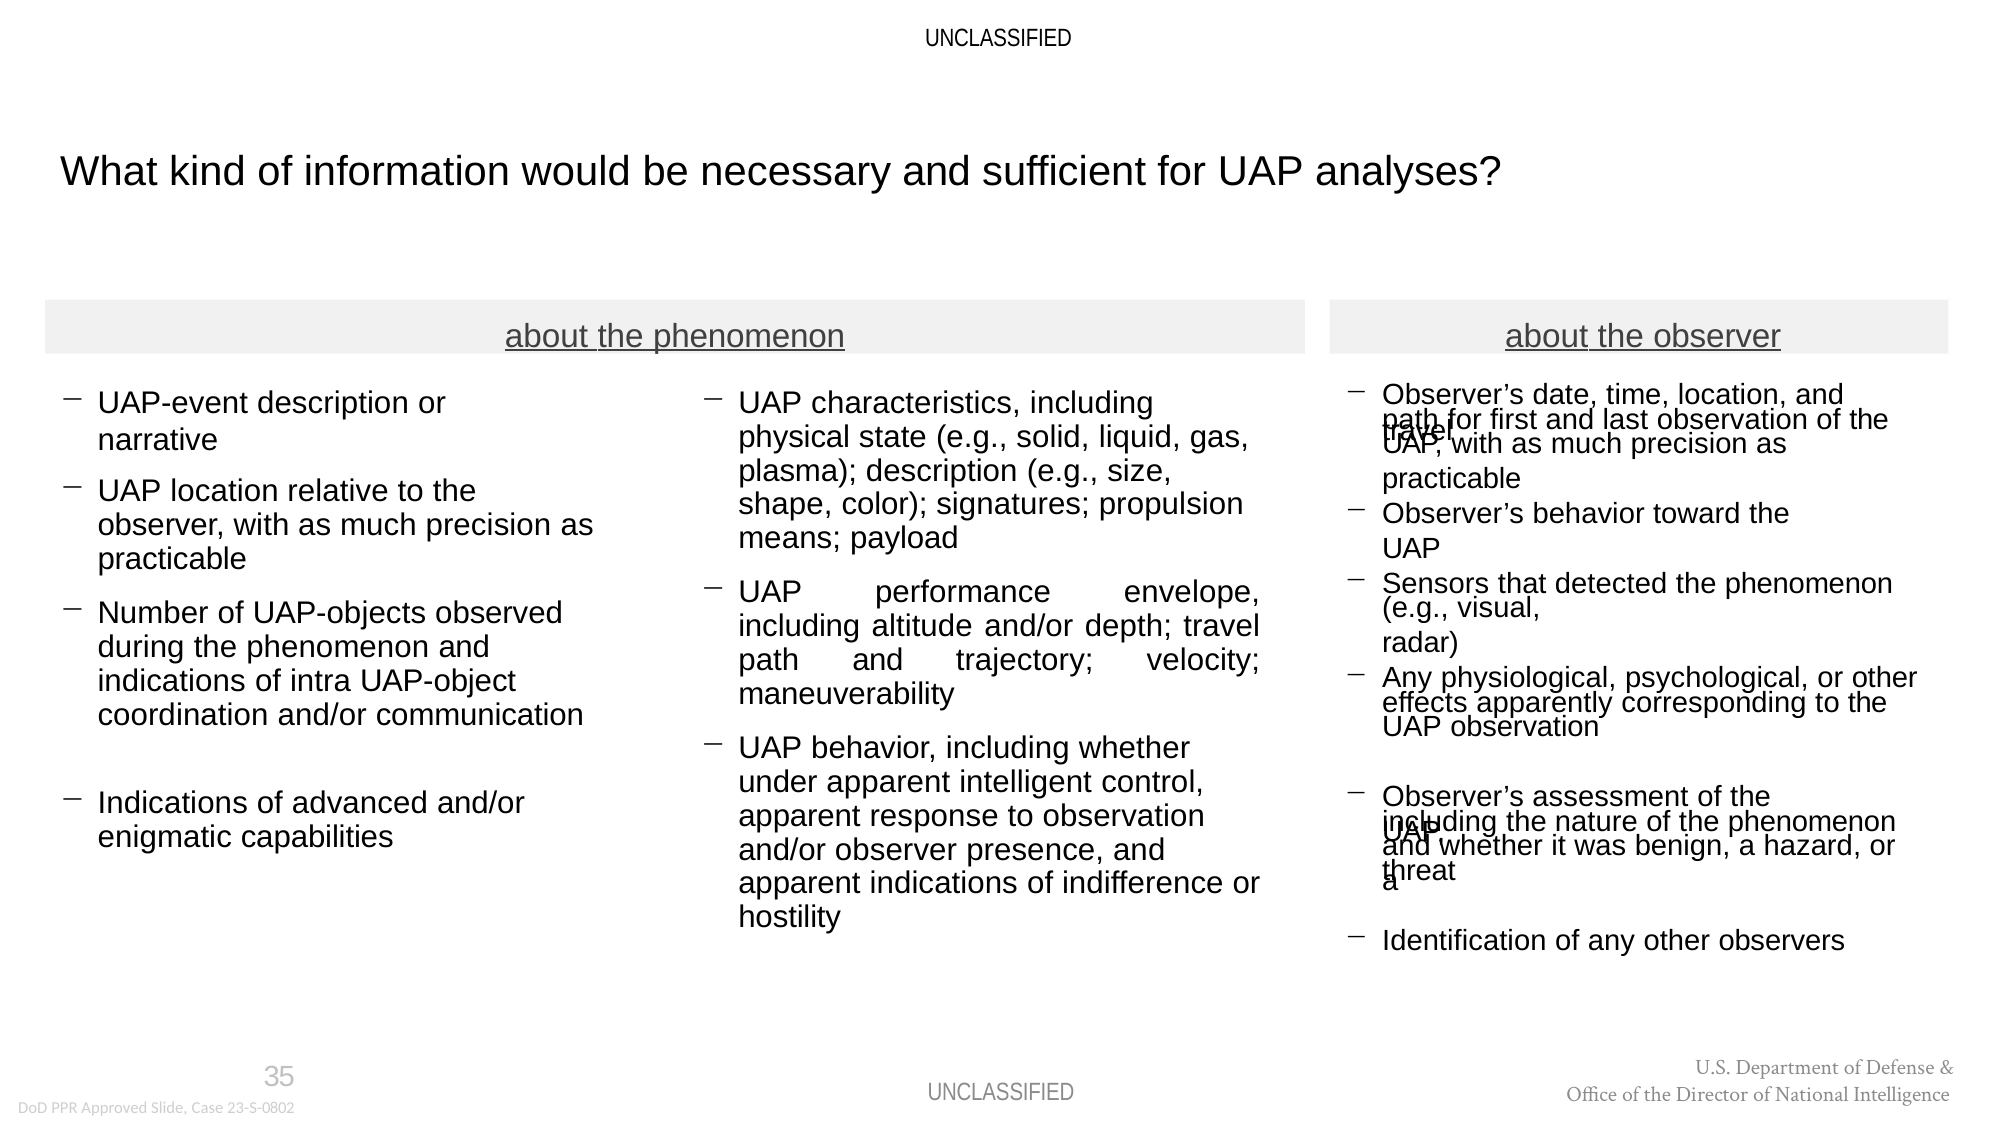

UNCLASSIFIED
# What kind of information would be necessary and sufficient for UAP analyses?
about the phenomenon
about the observer
Observer’s date, time, location, and travel
UAP characteristics, including physical state (e.g., solid, liquid, gas, plasma); description (e.g., size, shape, color); signatures; propulsion means; payload
UAP-event description or narrative
path for first and last observation of the
UAP, with as much precision as practicable
UAP location relative to the observer, with as much precision as practicable
Observer’s behavior toward the UAP
Sensors that detected the phenomenon
UAP performance envelope, including altitude and/or depth; travel path and trajectory; velocity; maneuverability
(e.g., visual, radar)
Number of UAP-objects observed during the phenomenon and indications of intra UAP-object coordination and/or communication
Any physiological, psychological, or other
effects apparently corresponding to the
UAP observation
UAP behavior, including whether under apparent intelligent control, apparent response to observation and/or observer presence, and apparent indications of indifference or hostility
Observer’s assessment of the UAP,
Indications of advanced and/or enigmatic capabilities
including the nature of the phenomenon
and whether it was benign, a hazard, or a
threat
Identification of any other observers
U.S. Department of Defense & Office of the Director of National Intelligence
35
DoD PPR Approved Slide, Case 23-S-0802
UNCLASSIFIED